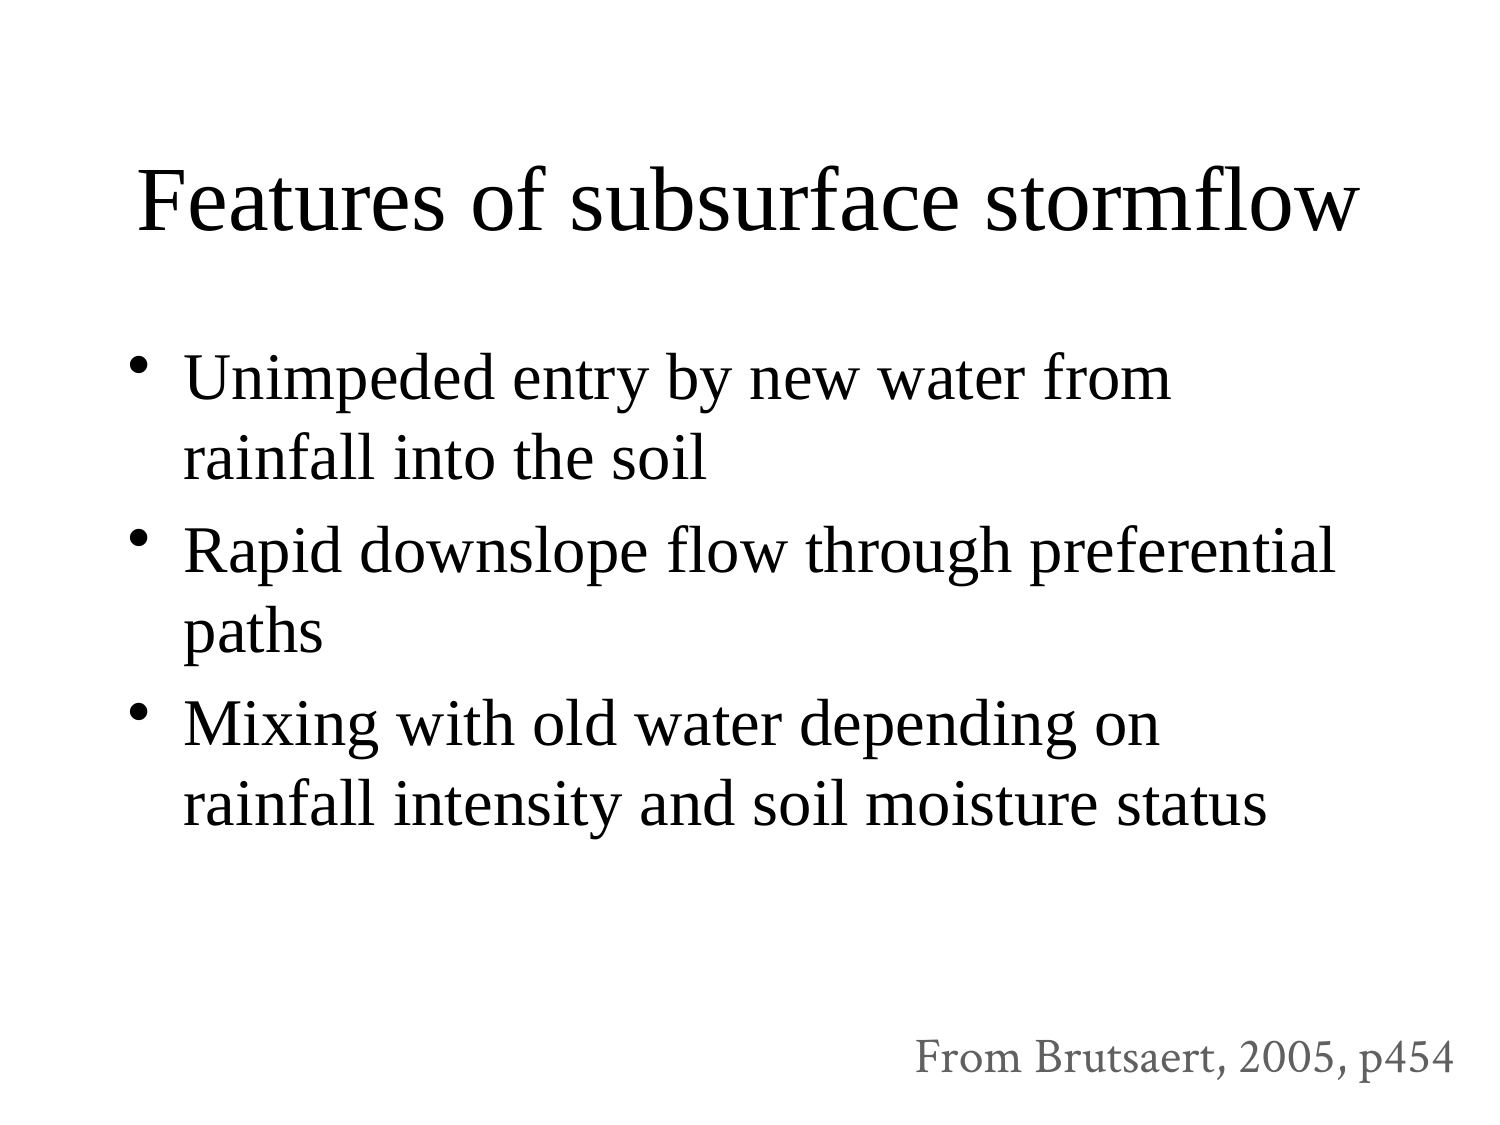

# Features of subsurface stormflow
Unimpeded entry by new water from rainfall into the soil
Rapid downslope flow through preferential paths
Mixing with old water depending on rainfall intensity and soil moisture status
From Brutsaert, 2005, p454